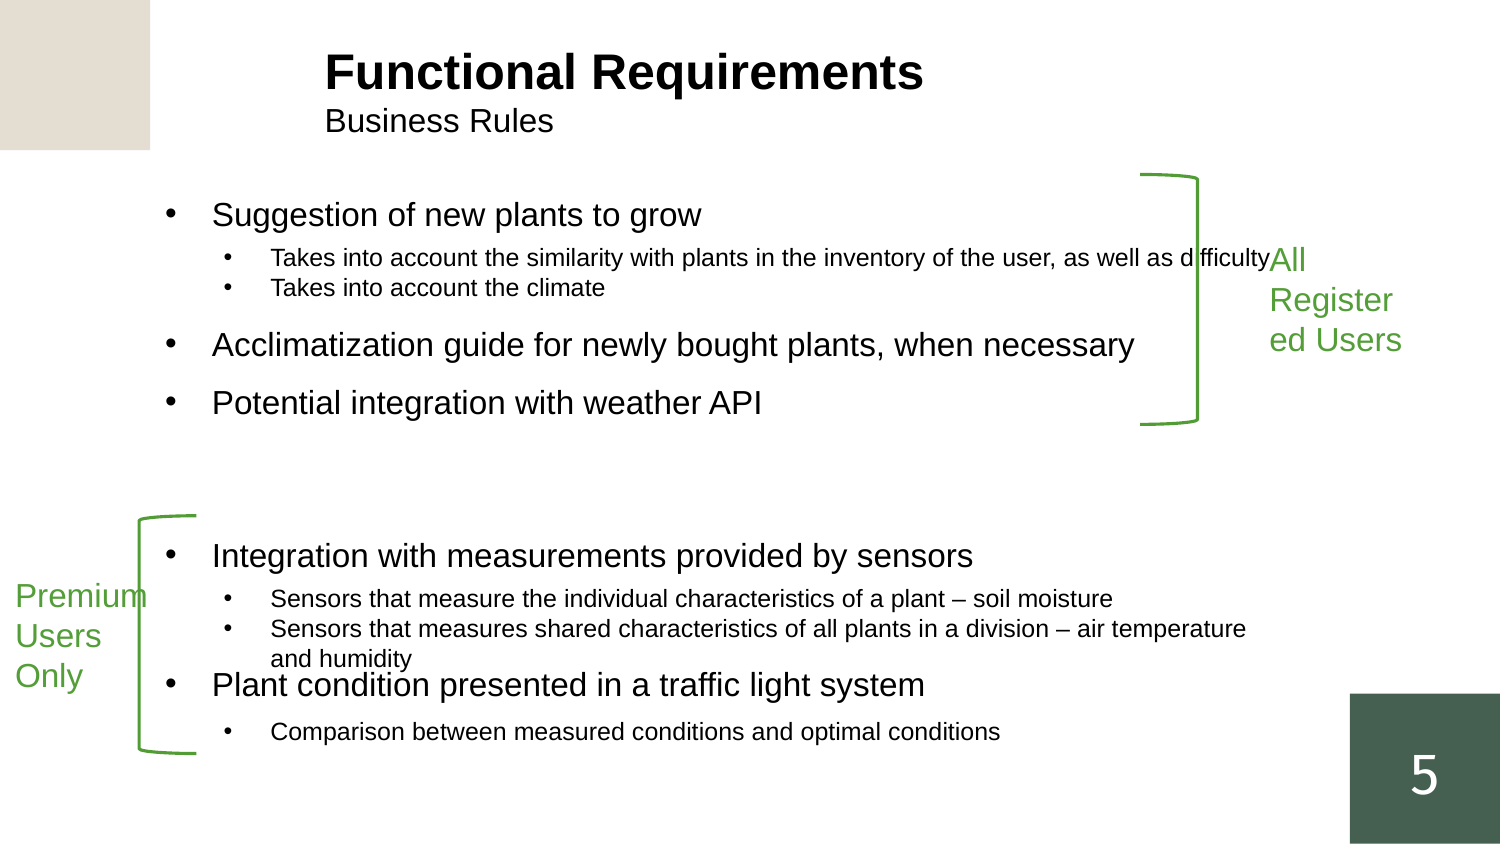

Functional Requirements
Business Rules

Suggestion of new plants to grow
All
Registered Users
Takes into account the similarity with plants in the inventory of the user, as well as difficulty
Takes into account the climate
Acclimatization guide for newly bought plants, when necessary
Potential integration with weather API

Integration with measurements provided by sensors
Premium Users
Only
Sensors that measure the individual characteristics of a plant – soil moisture
Sensors that measures shared characteristics of all plants in a division – air temperature and humidity
Plant condition presented in a traffic light system
Comparison between measured conditions and optimal conditions
5